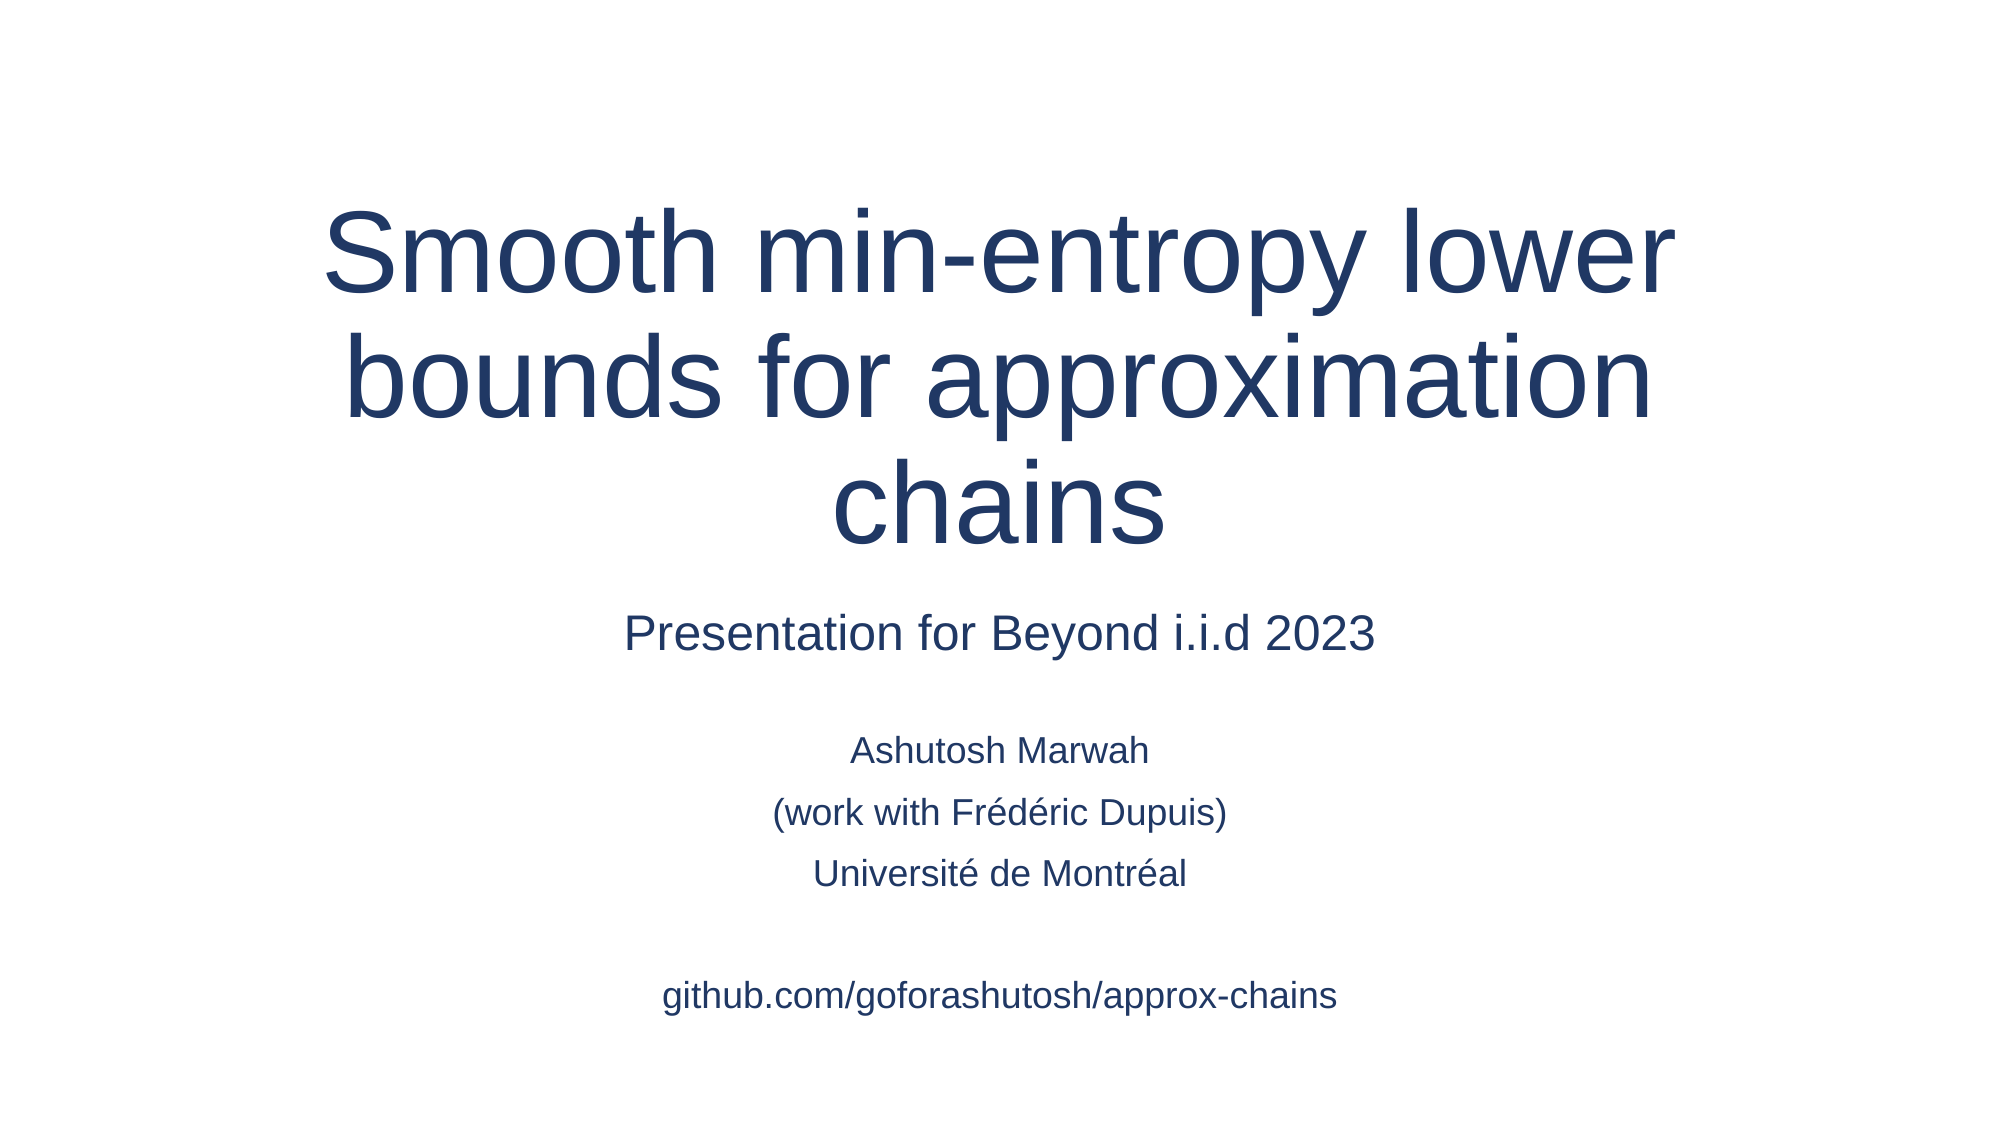

# Smooth min-entropy lower bounds for approximation chains
Presentation for Beyond i.i.d 2023
Ashutosh Marwah
(work with Frédéric Dupuis)
Université de Montréal

github.com/goforashutosh/approx-chains